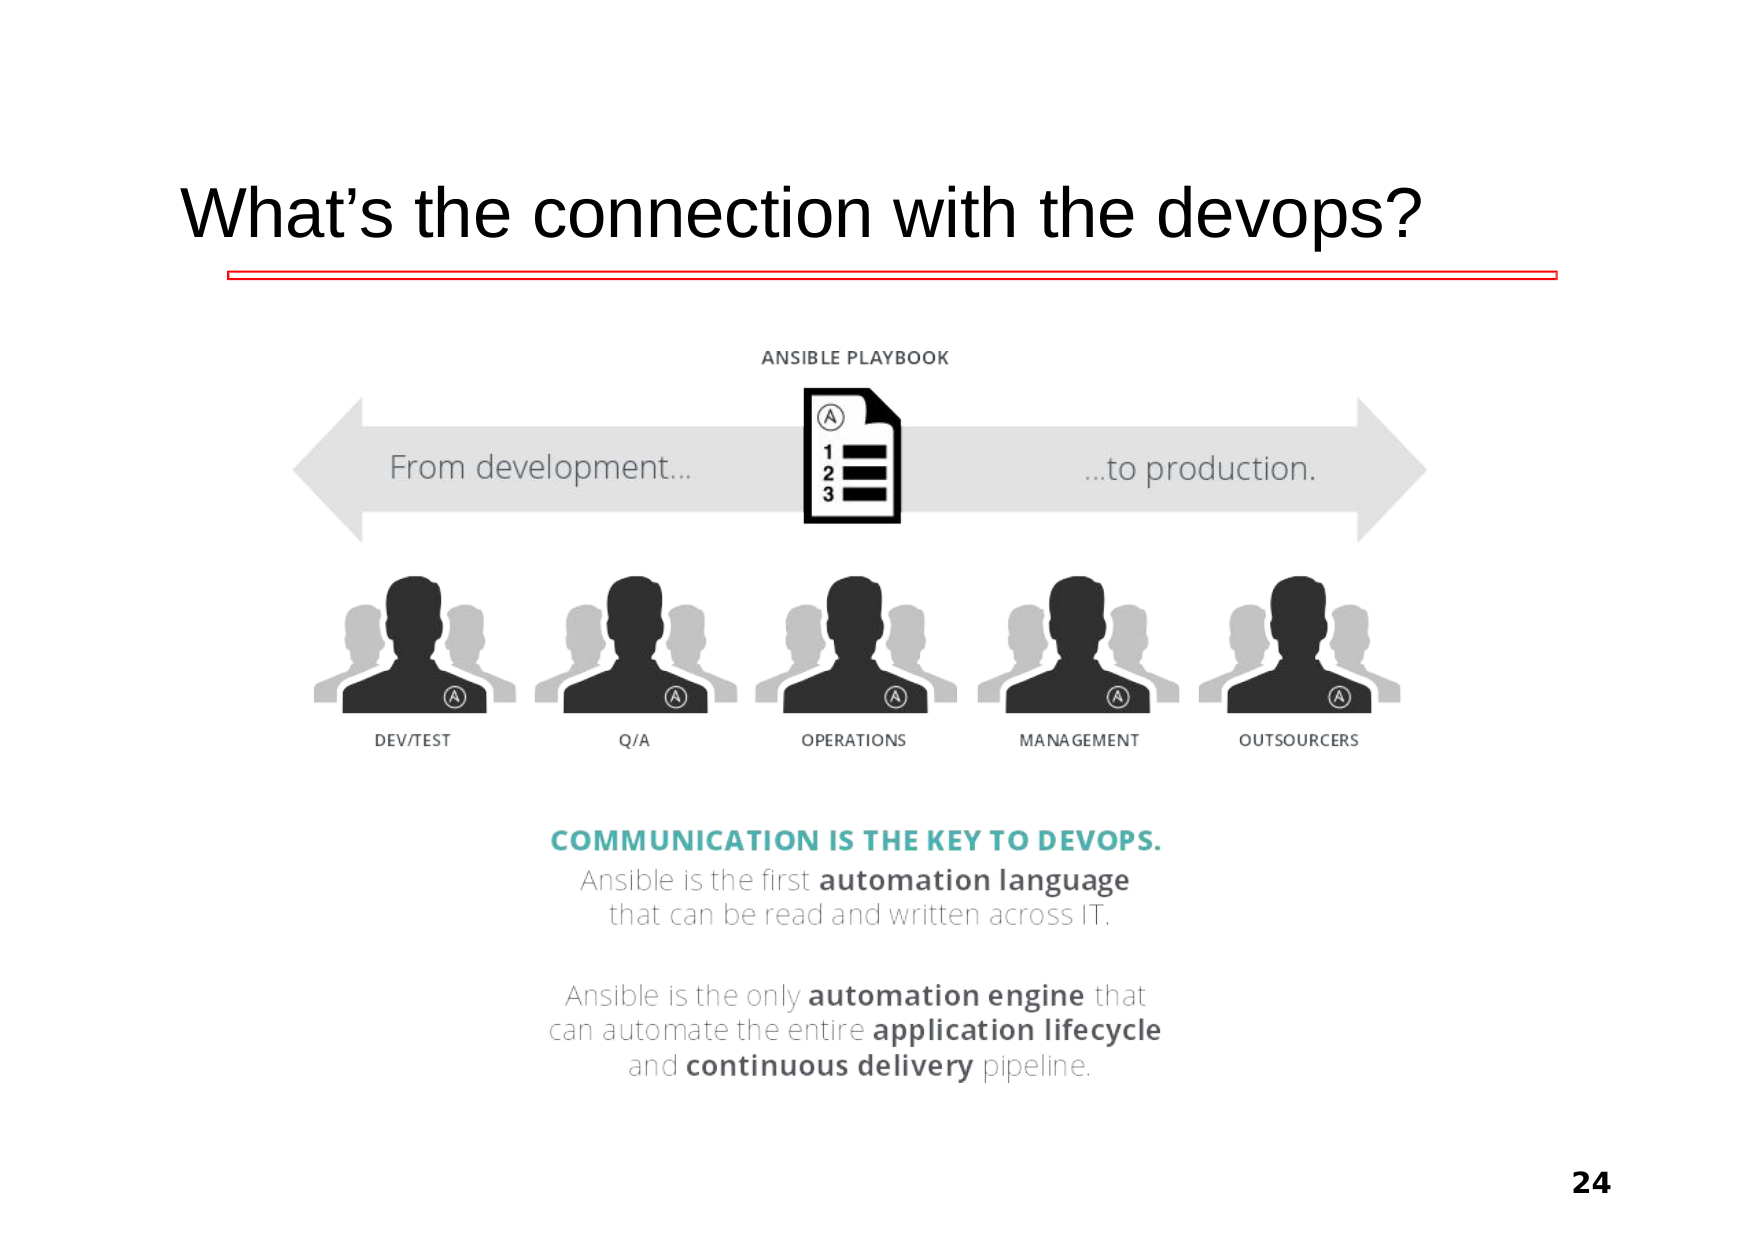

# What’s the connection with the devops?

11/26/2020
24